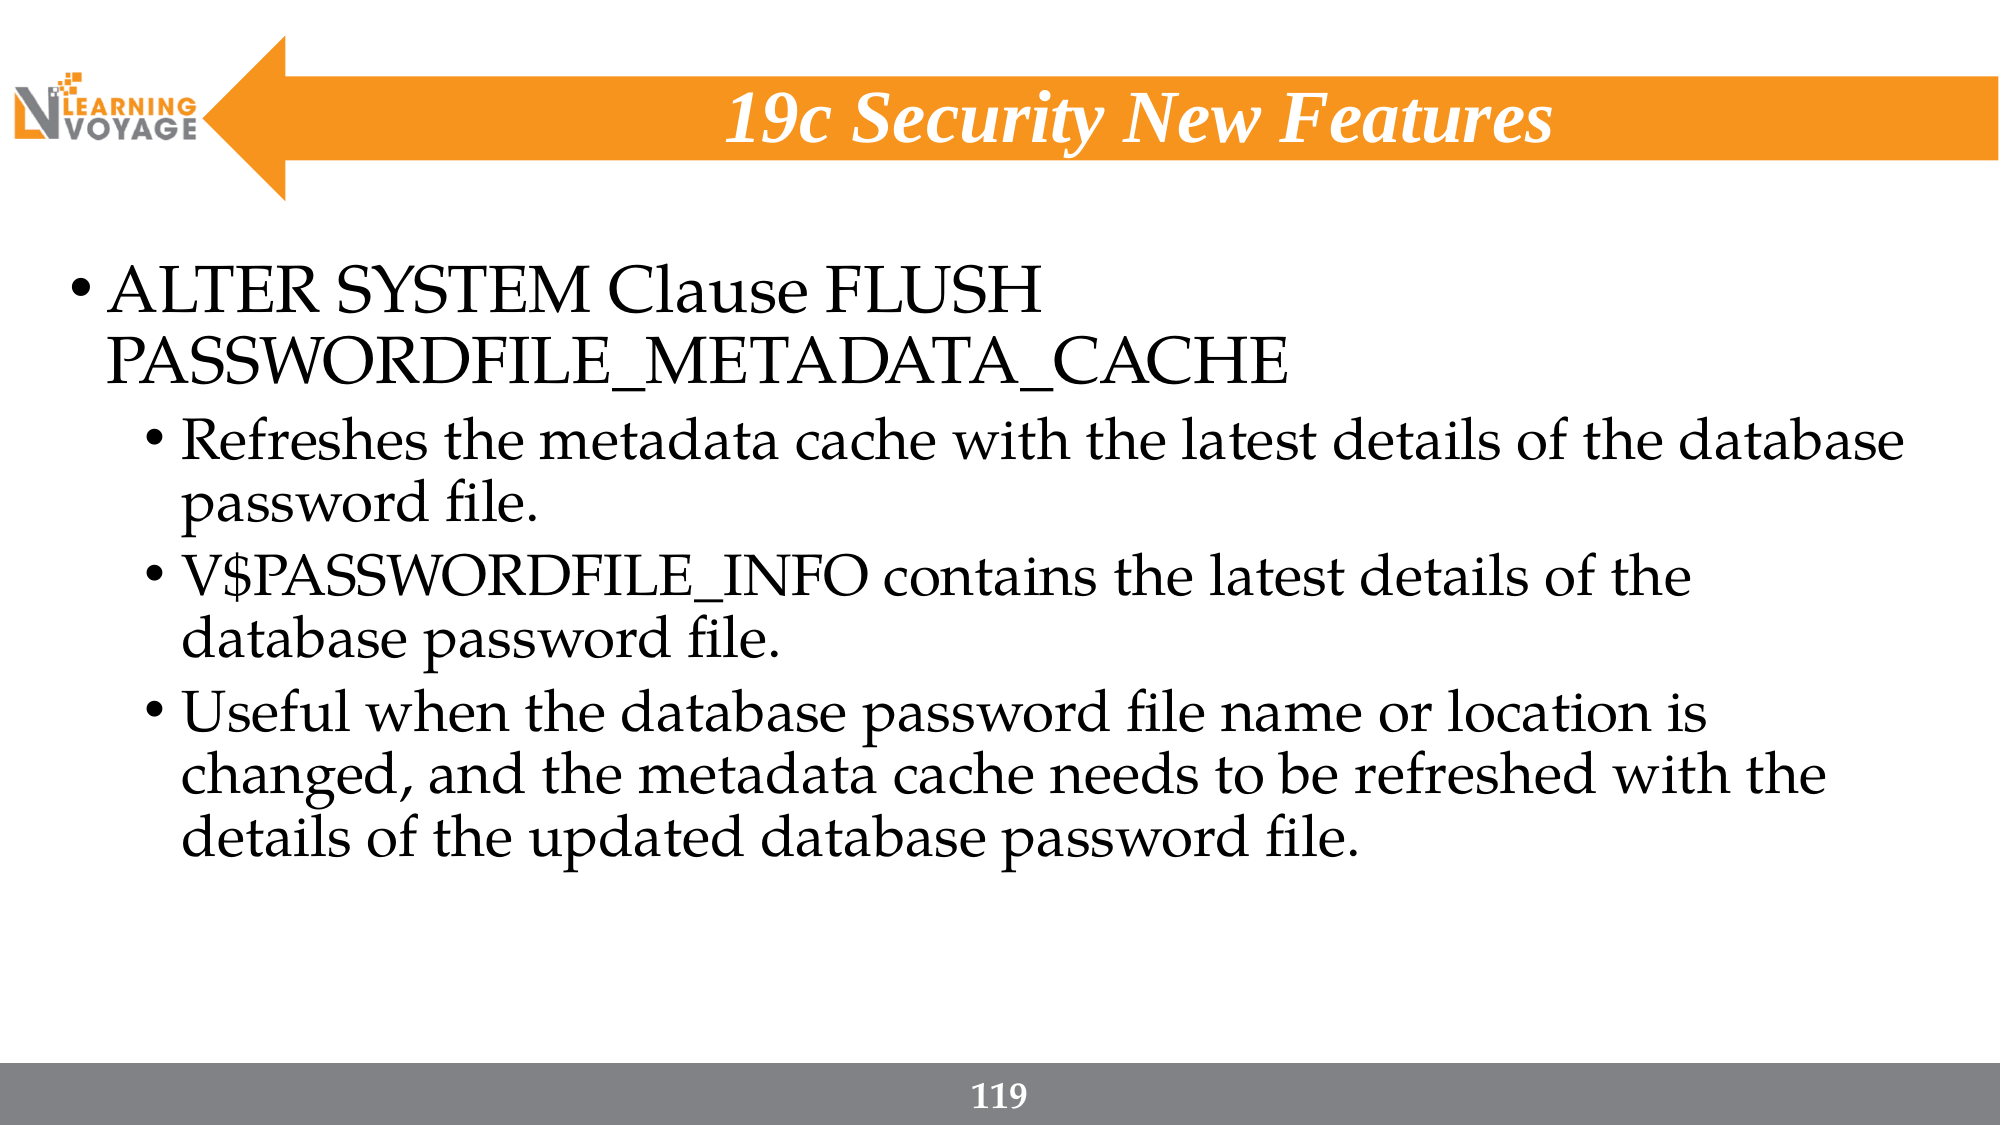

# 19c Security New Features
ALTER SYSTEM Clause FLUSH PASSWORDFILE_METADATA_CACHE
Refreshes the metadata cache with the latest details of the database password file.
V$PASSWORDFILE_INFO contains the latest details of the database password file.
Useful when the database password file name or location is changed, and the metadata cache needs to be refreshed with the details of the updated database password file.

119